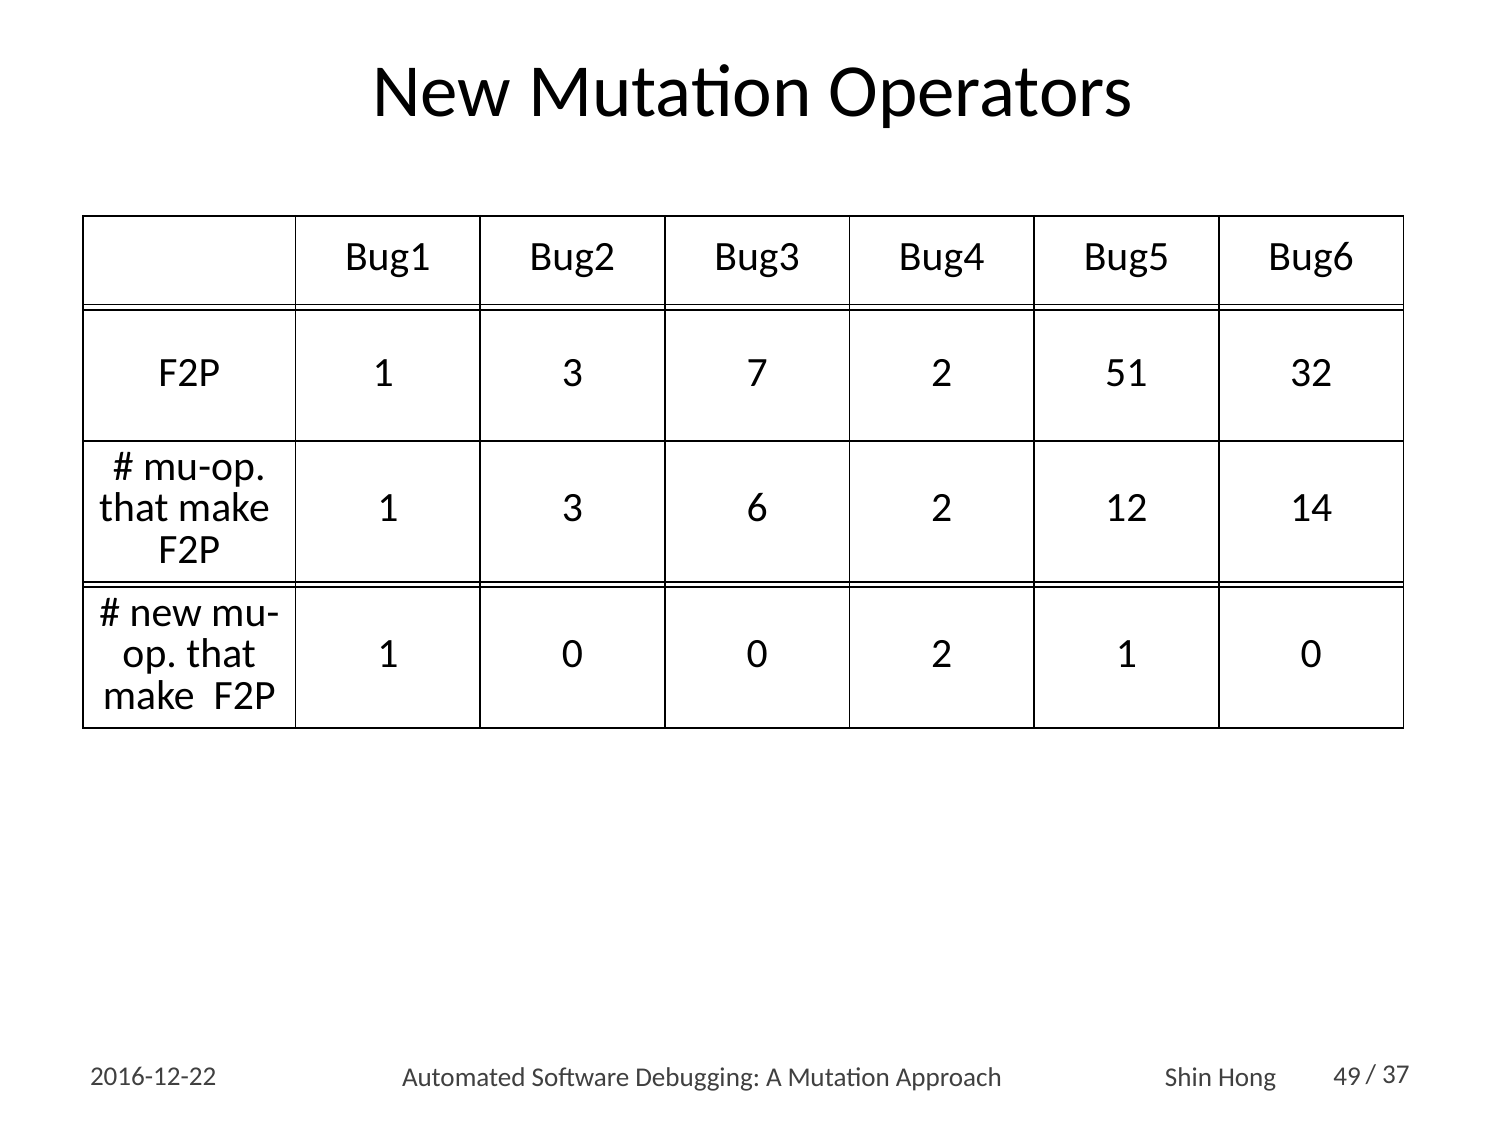

# New Mutation Operators
|  | Bug1 | Bug2 | Bug3 | Bug4 | Bug5 | Bug6 |
| --- | --- | --- | --- | --- | --- | --- |
|  |  |  |  |  |  |  |
| F2P | 1 | 3 | 7 | 2 | 51 | 32 |
| # mu-op. that make F2P | 1 | 3 | 6 | 2 | 12 | 14 |
|  |  |  |  |  |  |  |
| # new mu-op. that make F2P | 1 | 0 | 0 | 2 | 1 | 0 |
Automated Software Debugging: A Mutation Approach
49
2016-12-22